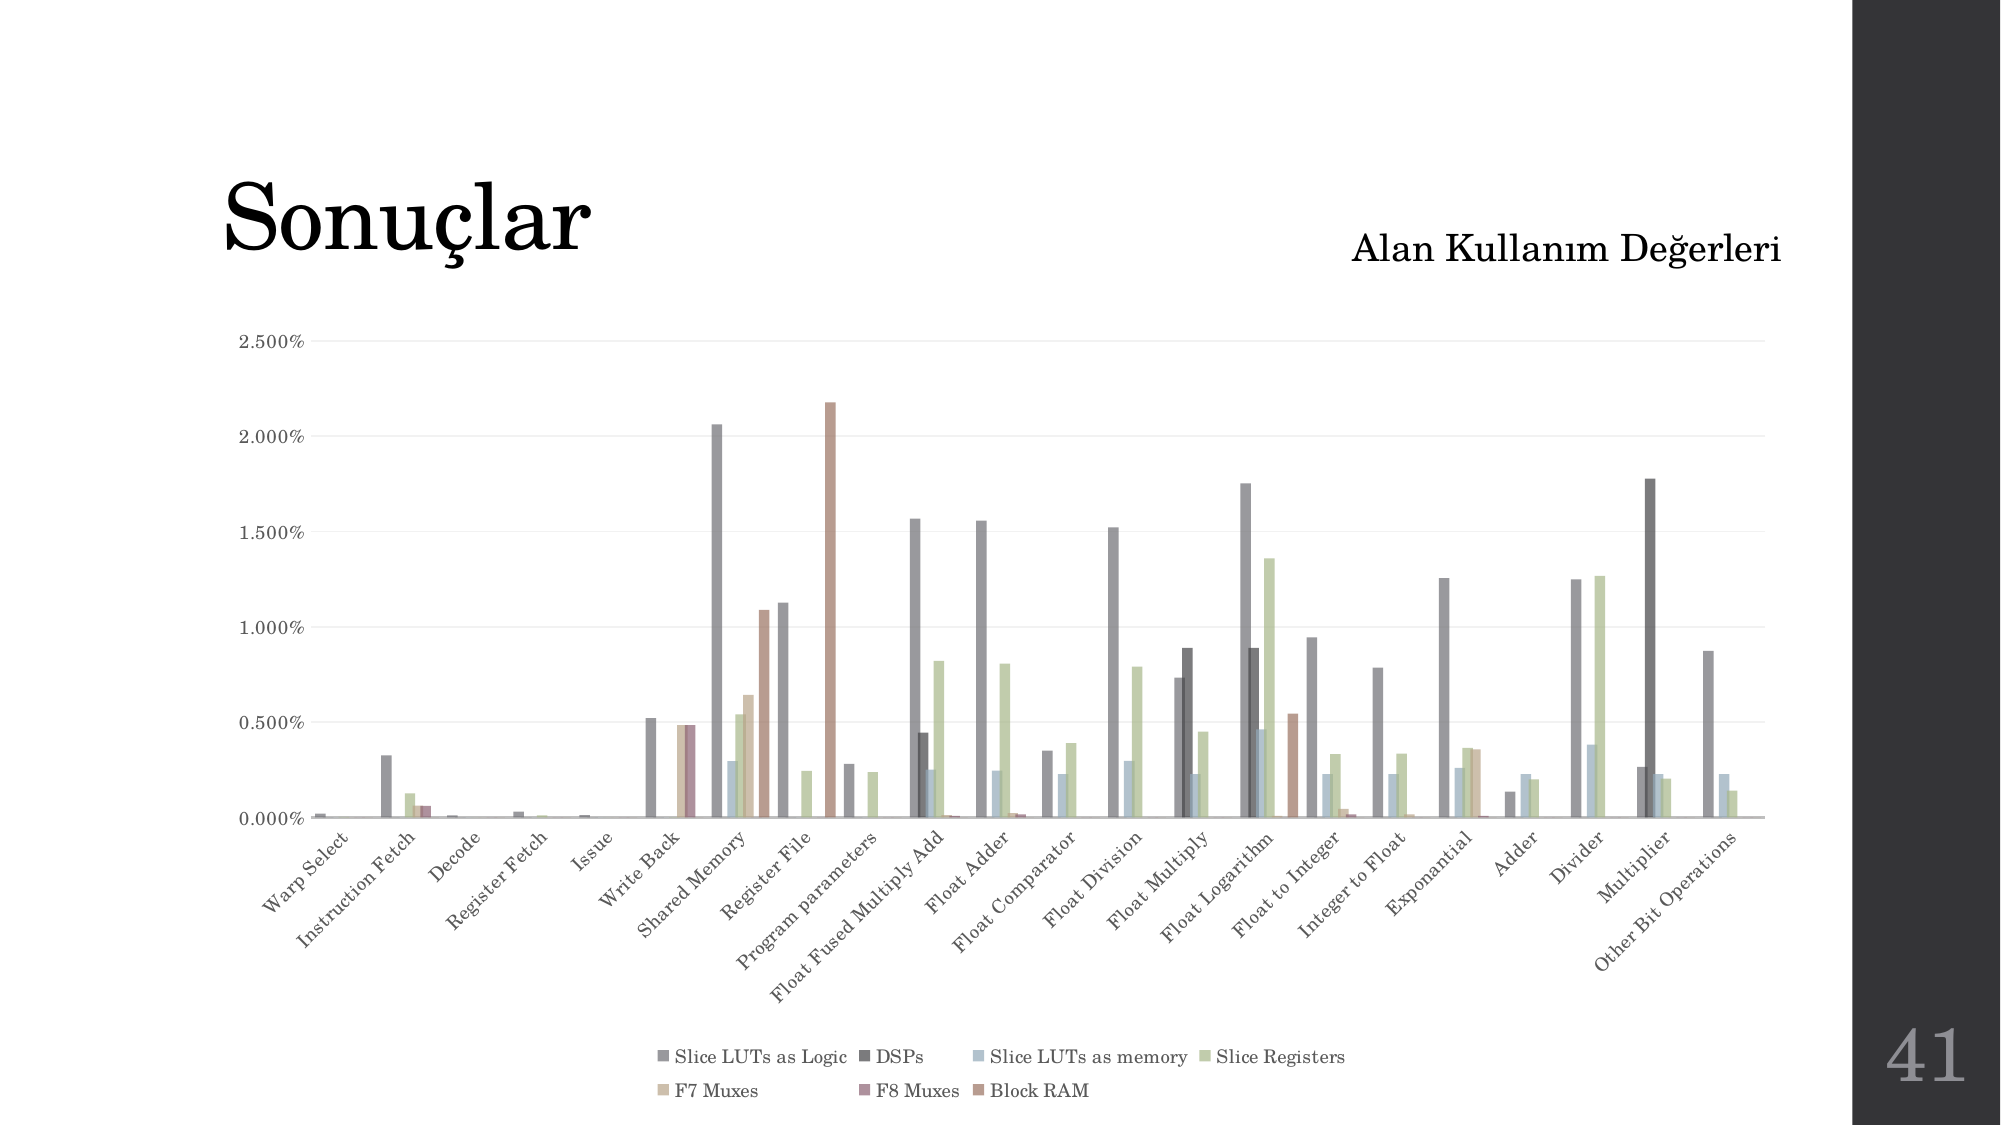

# Sonuçlar
Alan Kullanım Değerleri

### Chart

| Category | Slice LUTs as Logic | DSPs | Slice LUTs as memory | Slice Registers | F7 Muxes | F8 Muxes | Block RAM |
|---|---|---|---|---|---|---|---|
| Warp Select | 0.00018698060941828255 | 0.0 | 0.0 | 2.1929824561403507e-05 | 0.0 | 0.0 | 0.0 |
| Instruction Fetch | 0.0032479224376731303 | 0.0 | 0.0 | 0.0012580794090489382 | 0.0006094182825484765 | 0.0005909510618651893 | 0.0 |
| Decode | 9.233610341643582e-05 | 0.0 | 0.0 | 0.0 | 0.0 | 0.0 | 0.0 |
| Register Fetch | 0.00030009233610341643 | 0.0 | 0.0 | 9.464450600184672e-05 | 0.0 | 0.0 | 0.0 |
| Issue | 0.00011080332409972299 | 0.0 | 0.0 | 0.0 | 0.0 | 0.0 | 0.0 |
| Write Back | 0.005200831024930748 | 0.0 | 0.0 | 1.1542012927054478e-05 | 0.004833795013850416 | 0.0048291782086795935 | 0.0 |
| Shared Memory | 0.020623268698060943 | 0.0 | 0.002939150401836969 | 0.005392428439519852 | 0.006426592797783934 | 0.0 | 0.010884353741496598 |
| Register File | 0.011265004616805172 | 0.0 | 0.0 | 0.002437673130193906 | 0.0 | 0.0 | 0.021768707482993196 |
| Program parameters | 0.002807017543859649 | 0.0 | 0.0 | 0.0023638042474607573 | 0.0 | 0.0 | 0.0 |
| Float Fused Multiply Add | 0.015680978762696213 | 0.0044444444444444444 | 0.002497129735935706 | 0.008208679593721145 | 0.00011080332409972299 | 7.386888273314867e-05 | 0.0 |
| Float Adder | 0.015570175438596491 | 0.0 | 0.0024512055109070035 | 0.008060941828254847 | 0.00022160664819944597 | 0.00014773776546629733 | 0.0 |
| Float Comparator | 0.003492613111726685 | 0.0 | 0.002267508610792193 | 0.0038873499538319483 | 0.0 | 0.0 | 0.0 |
| Float Division | 0.015219298245614035 | 0.0 | 0.0029563719862227326 | 0.007903970452446906 | 0.0 | 0.0 | 0.0 |
| Float Multiply | 0.007333795013850415 | 0.008888888888888889 | 0.002267508610792193 | 0.004496768236380425 | 0.0 | 0.0 | 0.0 |
| Float Logarithm | 0.01752770083102493 | 0.008888888888888889 | 0.0046096440872560275 | 0.01358264081255771 | 7.386888273314867e-05 | 0.0 | 0.005442176870748299 |
| Float to Integer | 0.009439058171745153 | 0.0 | 0.002267508610792193 | 0.003314866112650046 | 0.00044321329639889195 | 0.00014773776546629733 | 0.0 |
| Integer to Float | 0.007850877192982456 | 0.0 | 0.002267508610792193 | 0.0033333333333333335 | 0.00014773776546629733 | 0.0 | 0.0 |
| Exponantial | 0.01255078485687904 | 0.0 | 0.0025889781859931116 | 0.0036426592797783935 | 0.003564173591874423 | 7.386888273314867e-05 | 0.0 |
| Adder | 0.001350415512465374 | 0.0 | 0.002267508610792193 | 0.0019852262234533705 | 0.0 | 0.0 | 0.0 |
| Divider | 0.012486149584487535 | 0.0 | 0.0038059701492537314 | 0.012663896583564174 | 0.0 | 0.0 | 0.0 |
| Multiplier | 0.0026431209602954756 | 0.017777777777777778 | 0.002267508610792193 | 0.0020221606648199446 | 0.0 | 0.0 | 0.0 |
| Other Bit Operations | 0.00873730378578024 | 0.0 | 0.002267508610792193 | 0.001394275161588181 | 0.0 | 0.0 | 0.0 |
41